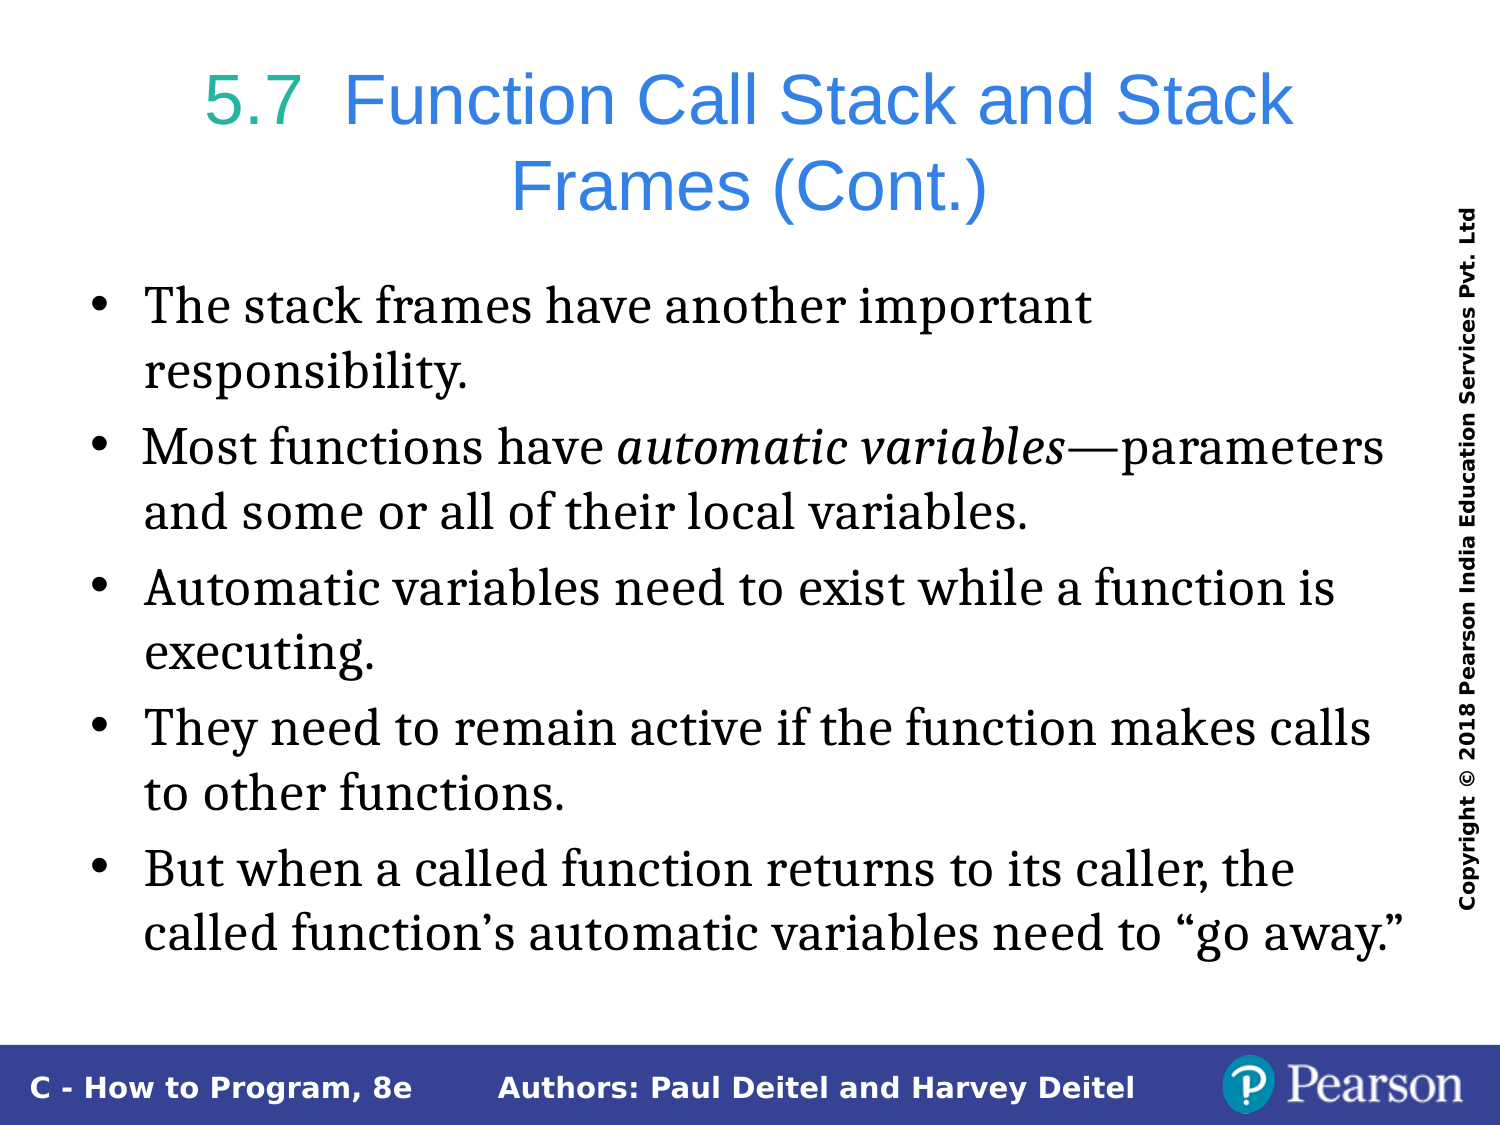

# 5.7  Function Call Stack and Stack Frames (Cont.)
The stack frames have another important responsibility.
Most functions have automatic variables—parameters and some or all of their local variables.
Automatic variables need to exist while a function is executing.
They need to remain active if the function makes calls to other functions.
But when a called function returns to its caller, the called function’s automatic variables need to “go away.”